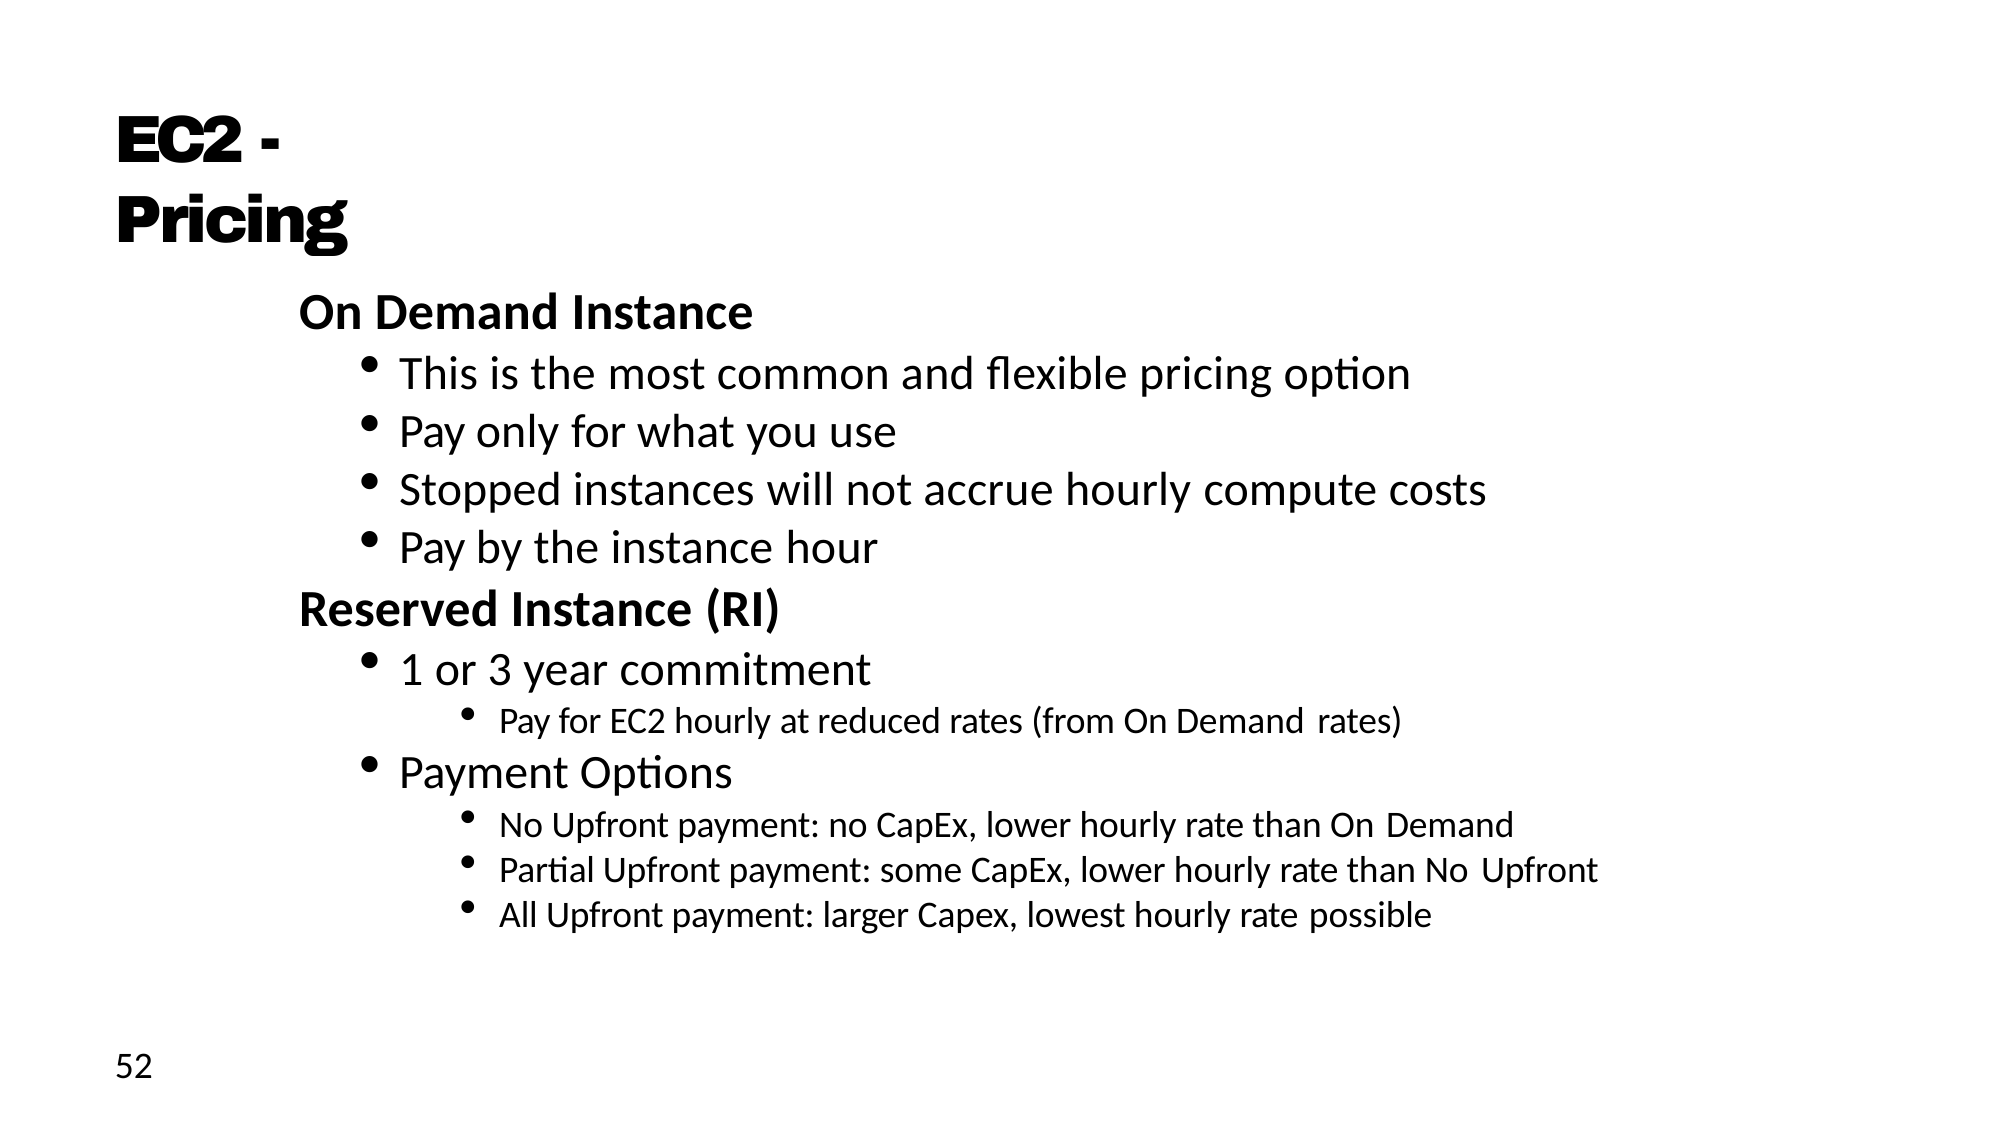

# EC2 - Pricing
On Demand Instance
This is the most common and flexible pricing option
Pay only for what you use
Stopped instances will not accrue hourly compute costs
Pay by the instance hour
Reserved Instance (RI)
1 or 3 year commitment
Pay for EC2 hourly at reduced rates (from On Demand rates)
Payment Options
No Upfront payment: no CapEx, lower hourly rate than On Demand
Partial Upfront payment: some CapEx, lower hourly rate than No Upfront
All Upfront payment: larger Capex, lowest hourly rate possible
52